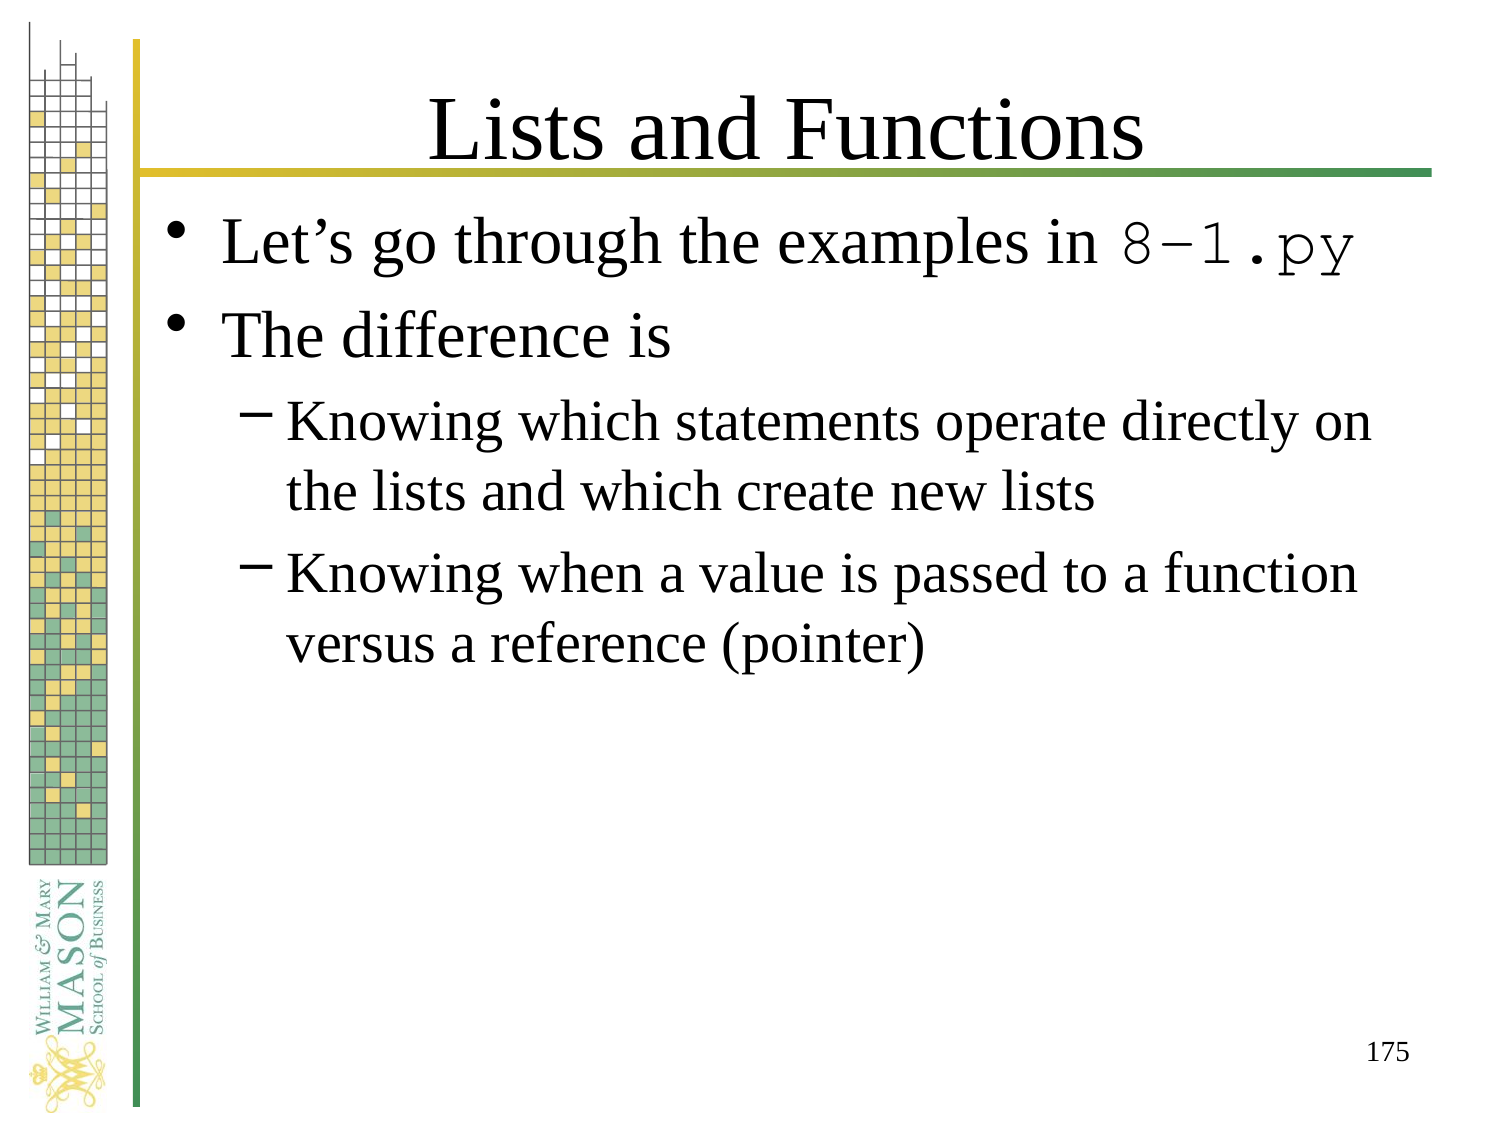

# Lists and Functions
Let’s go through the examples in 8-1.py
The difference is
Knowing which statements operate directly on the lists and which create new lists
Knowing when a value is passed to a function versus a reference (pointer)
175